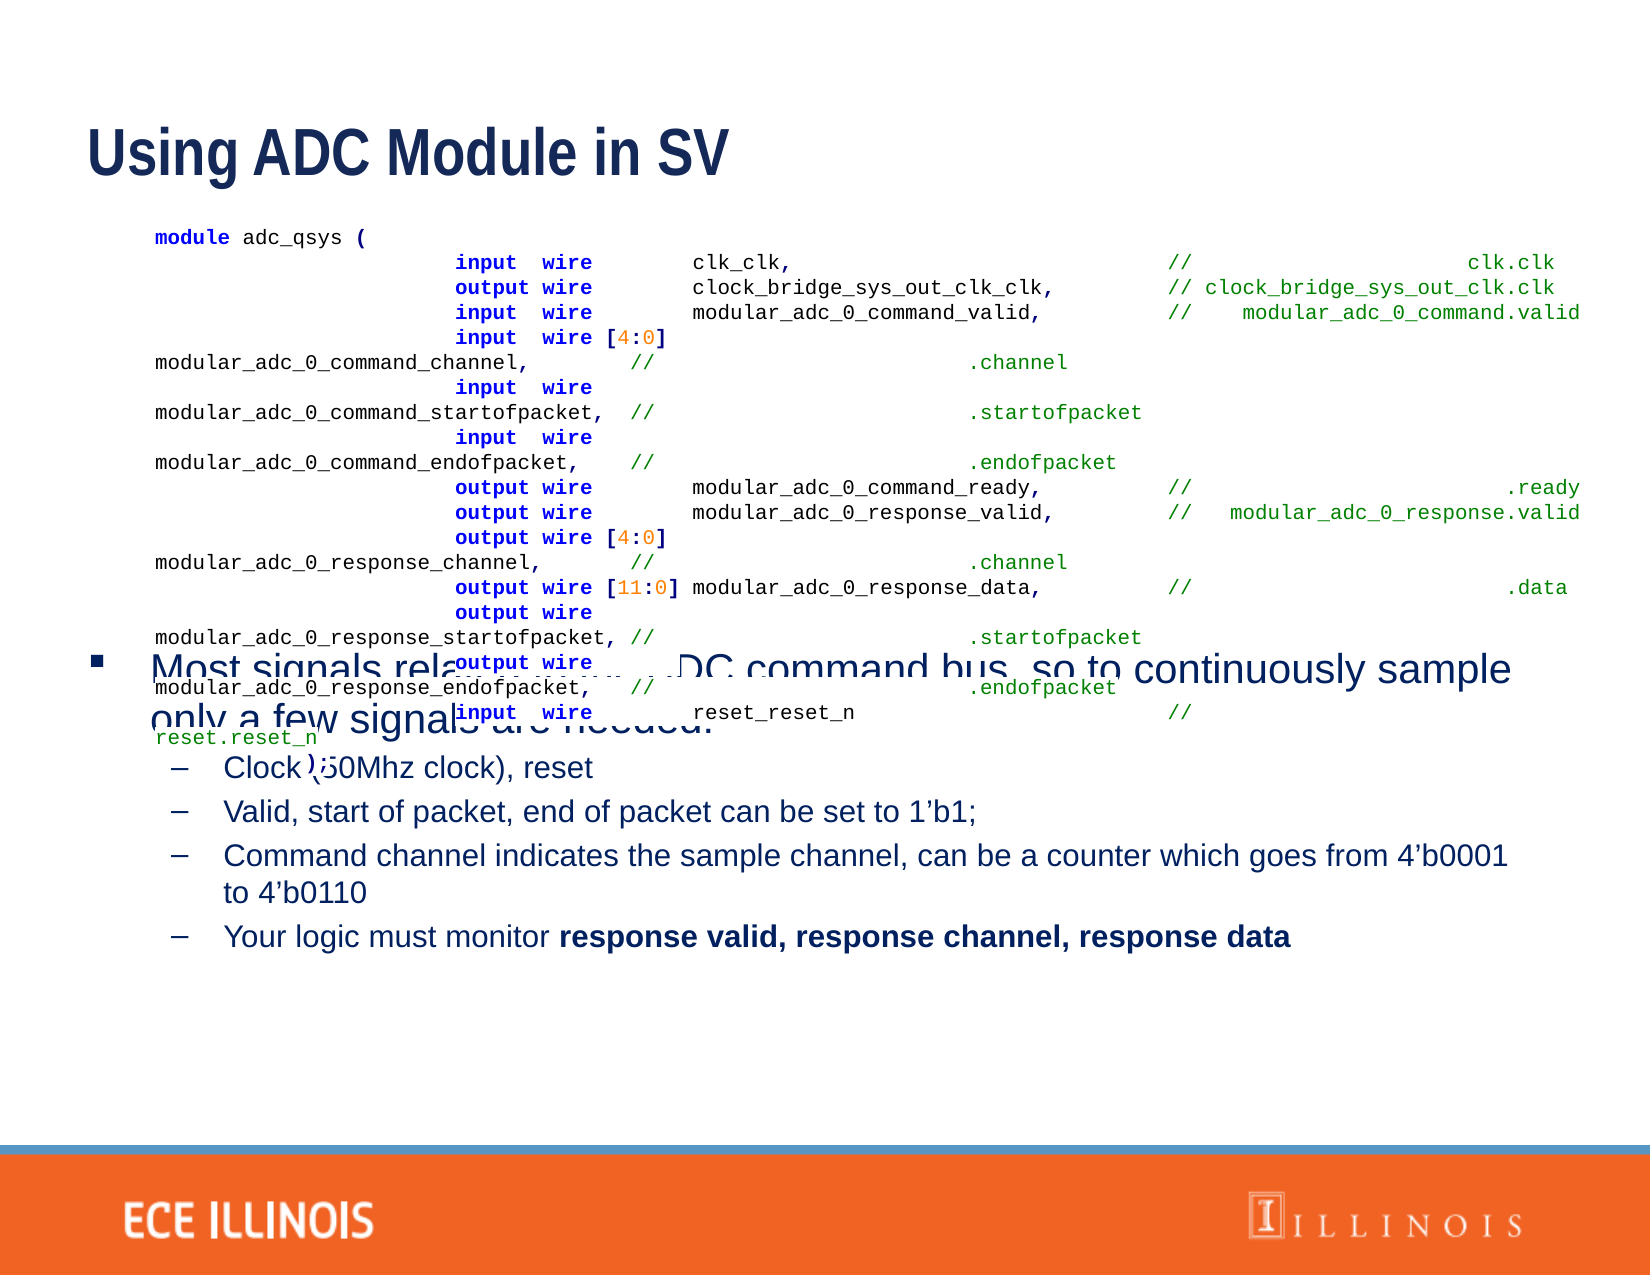

Using ADC Module in SV
module adc_qsys (
		input  wire        clk_clk,                              //                      clk.clk
		output wire        clock_bridge_sys_out_clk_clk,         // clock_bridge_sys_out_clk.clk
		input  wire        modular_adc_0_command_valid,          //    modular_adc_0_command.valid
		input  wire [4:0]  modular_adc_0_command_channel,        //                         .channel
		input  wire        modular_adc_0_command_startofpacket,  //                         .startofpacket
		input  wire        modular_adc_0_command_endofpacket,    //                         .endofpacket
		output wire        modular_adc_0_command_ready,          //                         .ready
		output wire        modular_adc_0_response_valid,         //   modular_adc_0_response.valid
		output wire [4:0]  modular_adc_0_response_channel,       //                         .channel
		output wire [11:0] modular_adc_0_response_data,          //                         .data
		output wire        modular_adc_0_response_startofpacket, //                         .startofpacket
		output wire        modular_adc_0_response_endofpacket,   //                         .endofpacket
		input  wire        reset_reset_n                         //                    reset.reset_n
	);

Most signals related to the ADC command bus, so to continuously sample only a few signals are needed:
Clock (50Mhz clock), reset
Valid, start of packet, end of packet can be set to 1’b1;
Command channel indicates the sample channel, can be a counter which goes from 4’b0001 to 4’b0110
Your logic must monitor response valid, response channel, response data